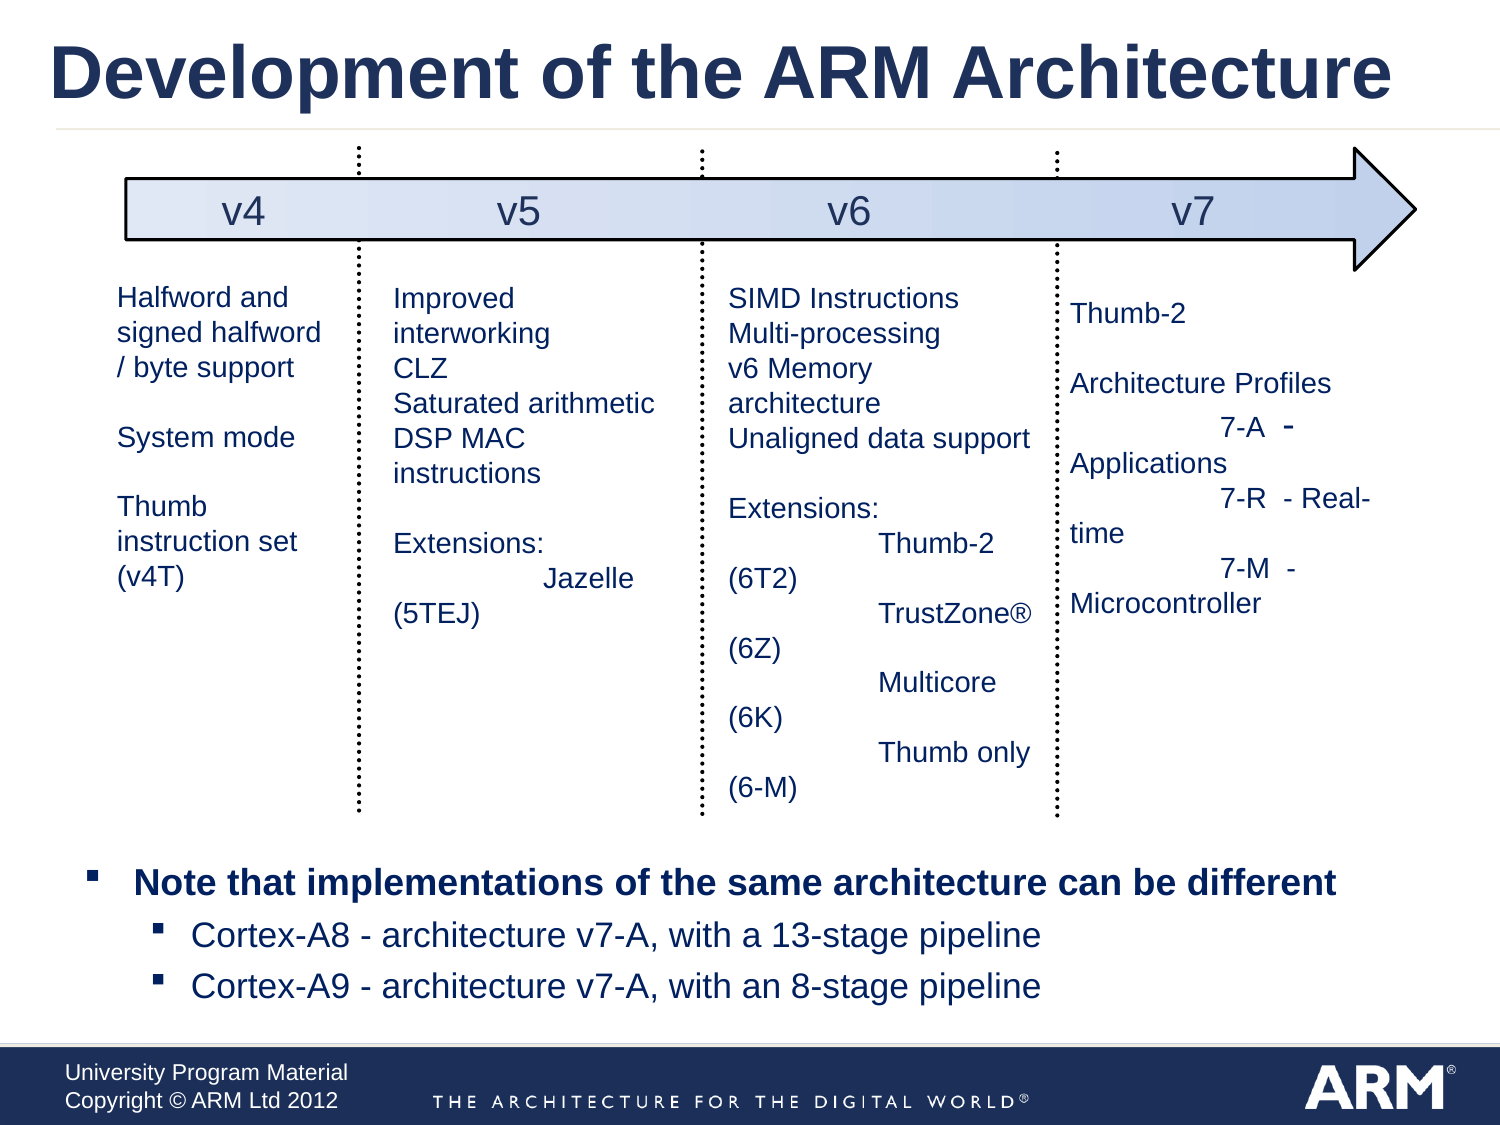

Development of the ARM Architecture

v4
v5
v6
v7
Halfword and signed halfword / byte support

System mode

Thumb instruction set (v4T)

SIMD Instructions
Multi-processing
v6 Memory architecture
Unaligned data support

Extensions:
	Thumb-2 (6T2)
	TrustZone® (6Z)
	Multicore (6K)
	Thumb only (6-M)
Improved interworking
CLZ
Saturated arithmetic
DSP MAC instructions

Extensions:
	Jazelle (5TEJ)
Thumb-2

Architecture Profiles
	7-A  - Applications
	7-R  - Real-time
	7-M  - Microcontroller
Note that implementations of the same architecture can be different
Cortex-A8 - architecture v7-A, with a 13-stage pipeline
Cortex-A9 - architecture v7-A, with an 8-stage pipeline